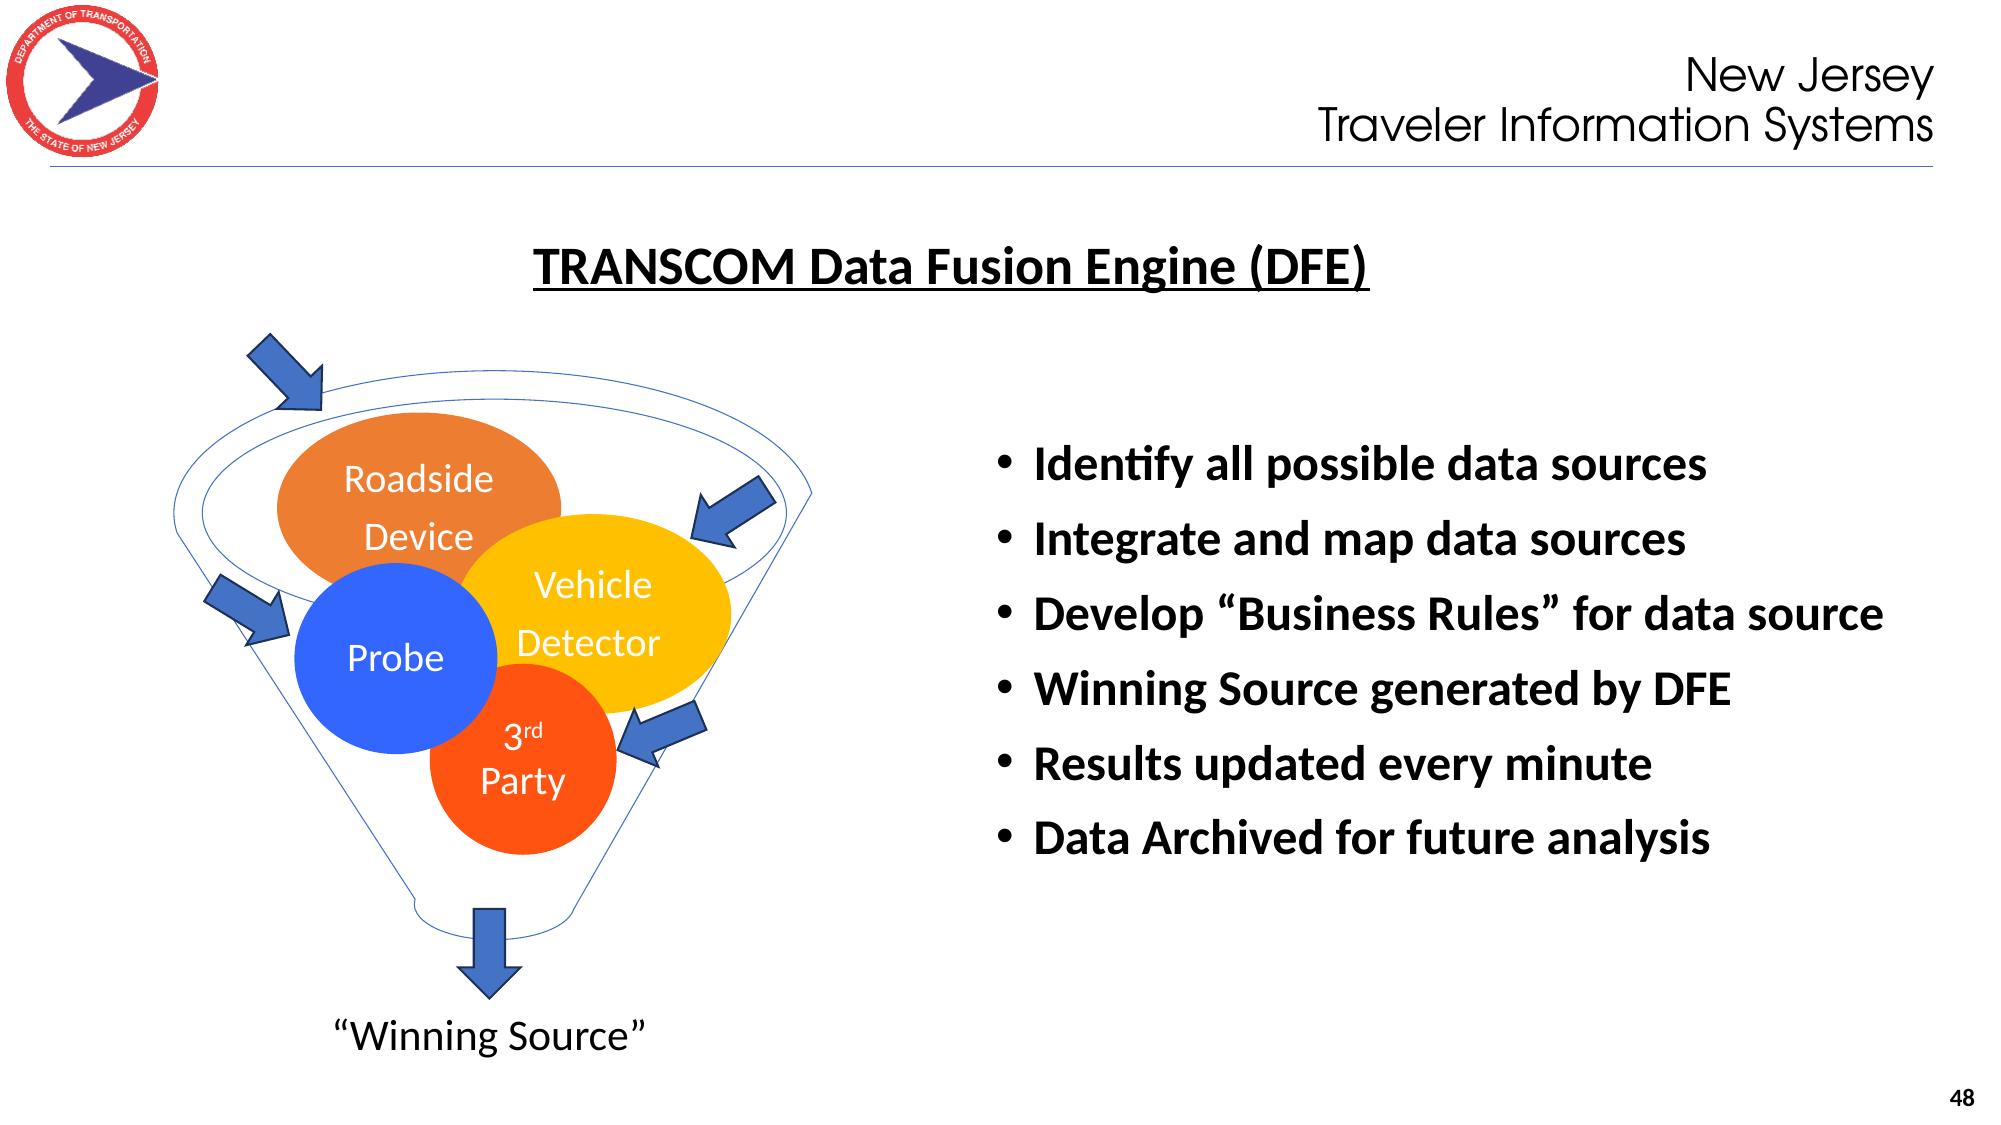

TRANSCOM Data Fusion Engine (DFE)

Roadside
Device
Identify all possible data sources
Integrate and map data sources
Develop “Business Rules” for data source
Winning Source generated by DFE
Results updated every minute
Data Archived for future analysis

Vehicle
Detector
Probe

3rd Party

“Winning Source”
48